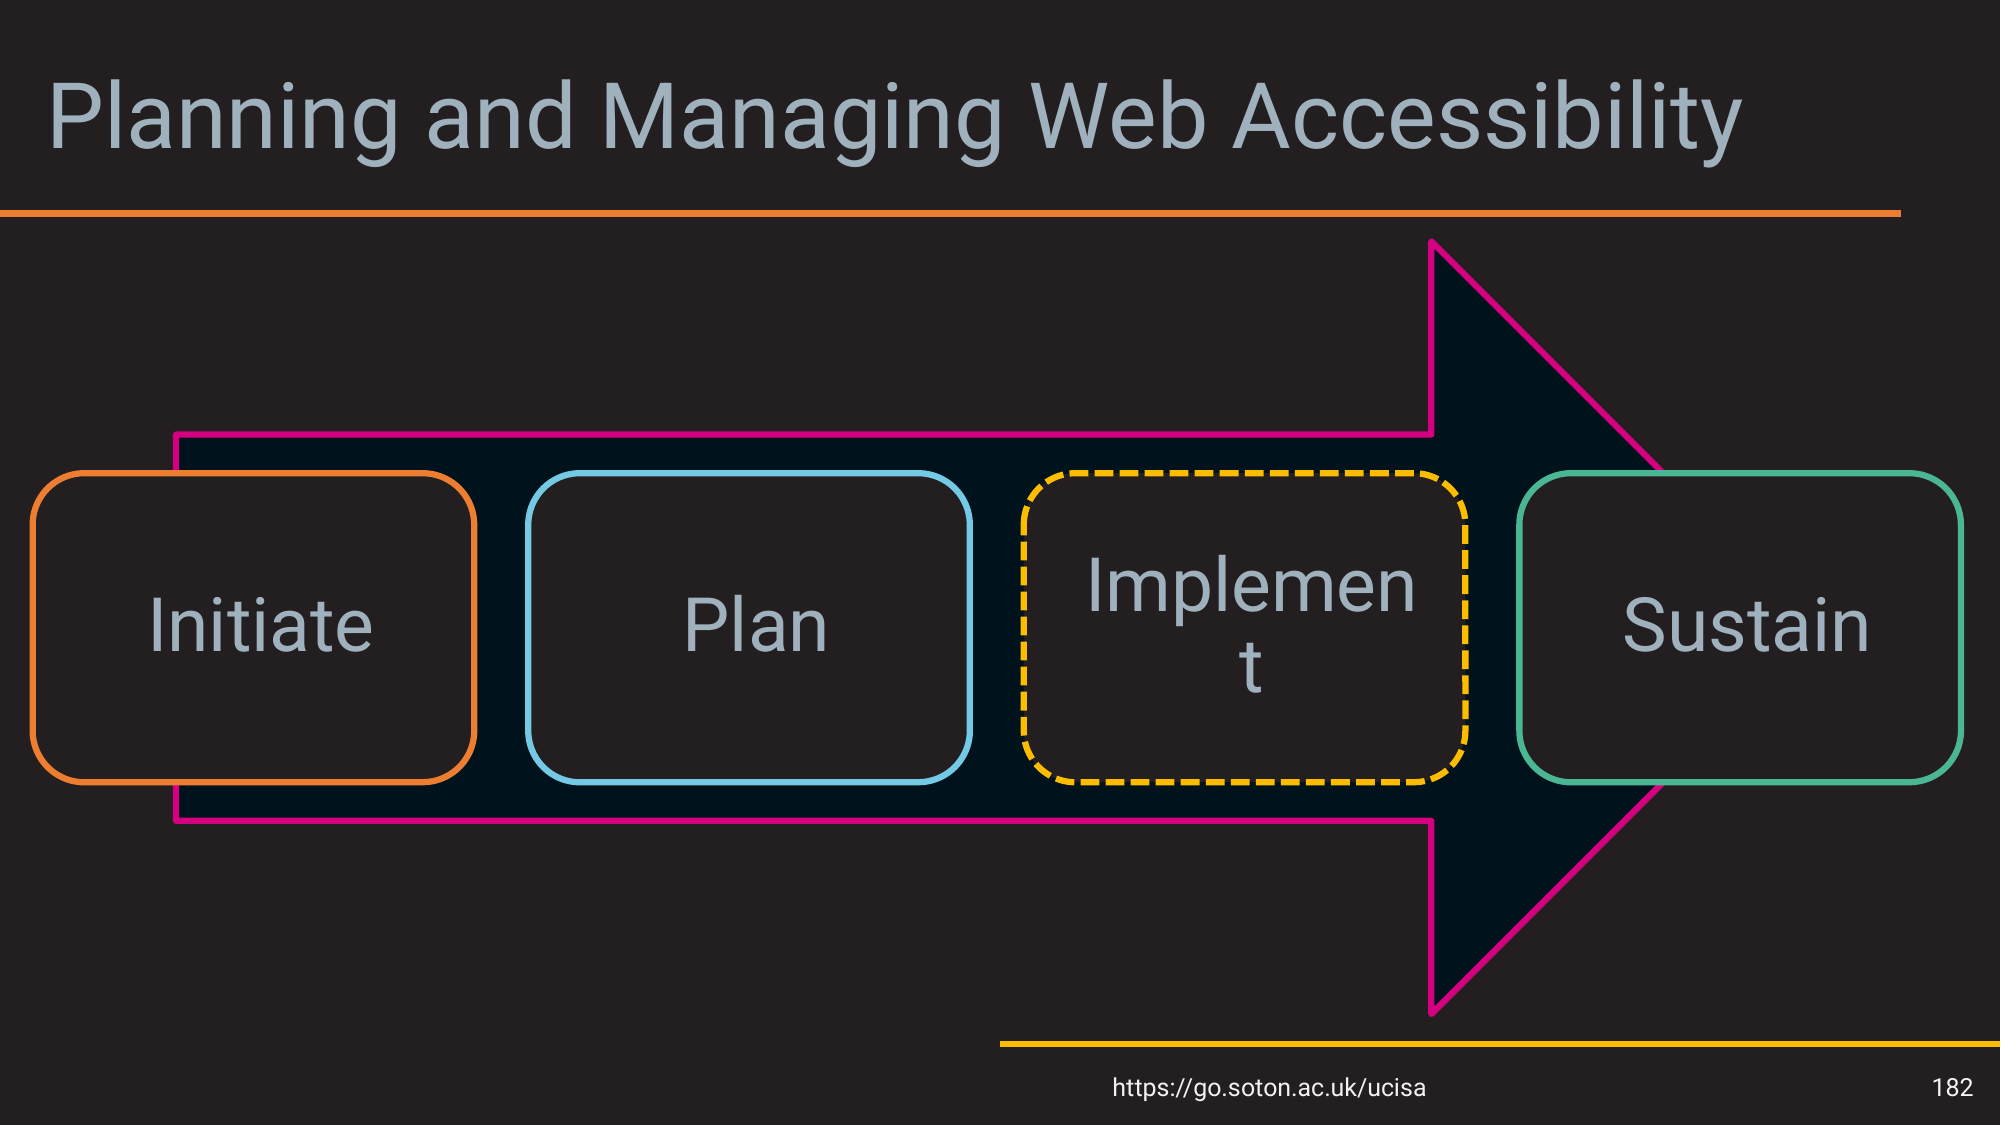

# Planning and Managing Web Accessibility 3
Initiate
Plan
Implement
Sustain
182
https://go.soton.ac.uk/ucisa